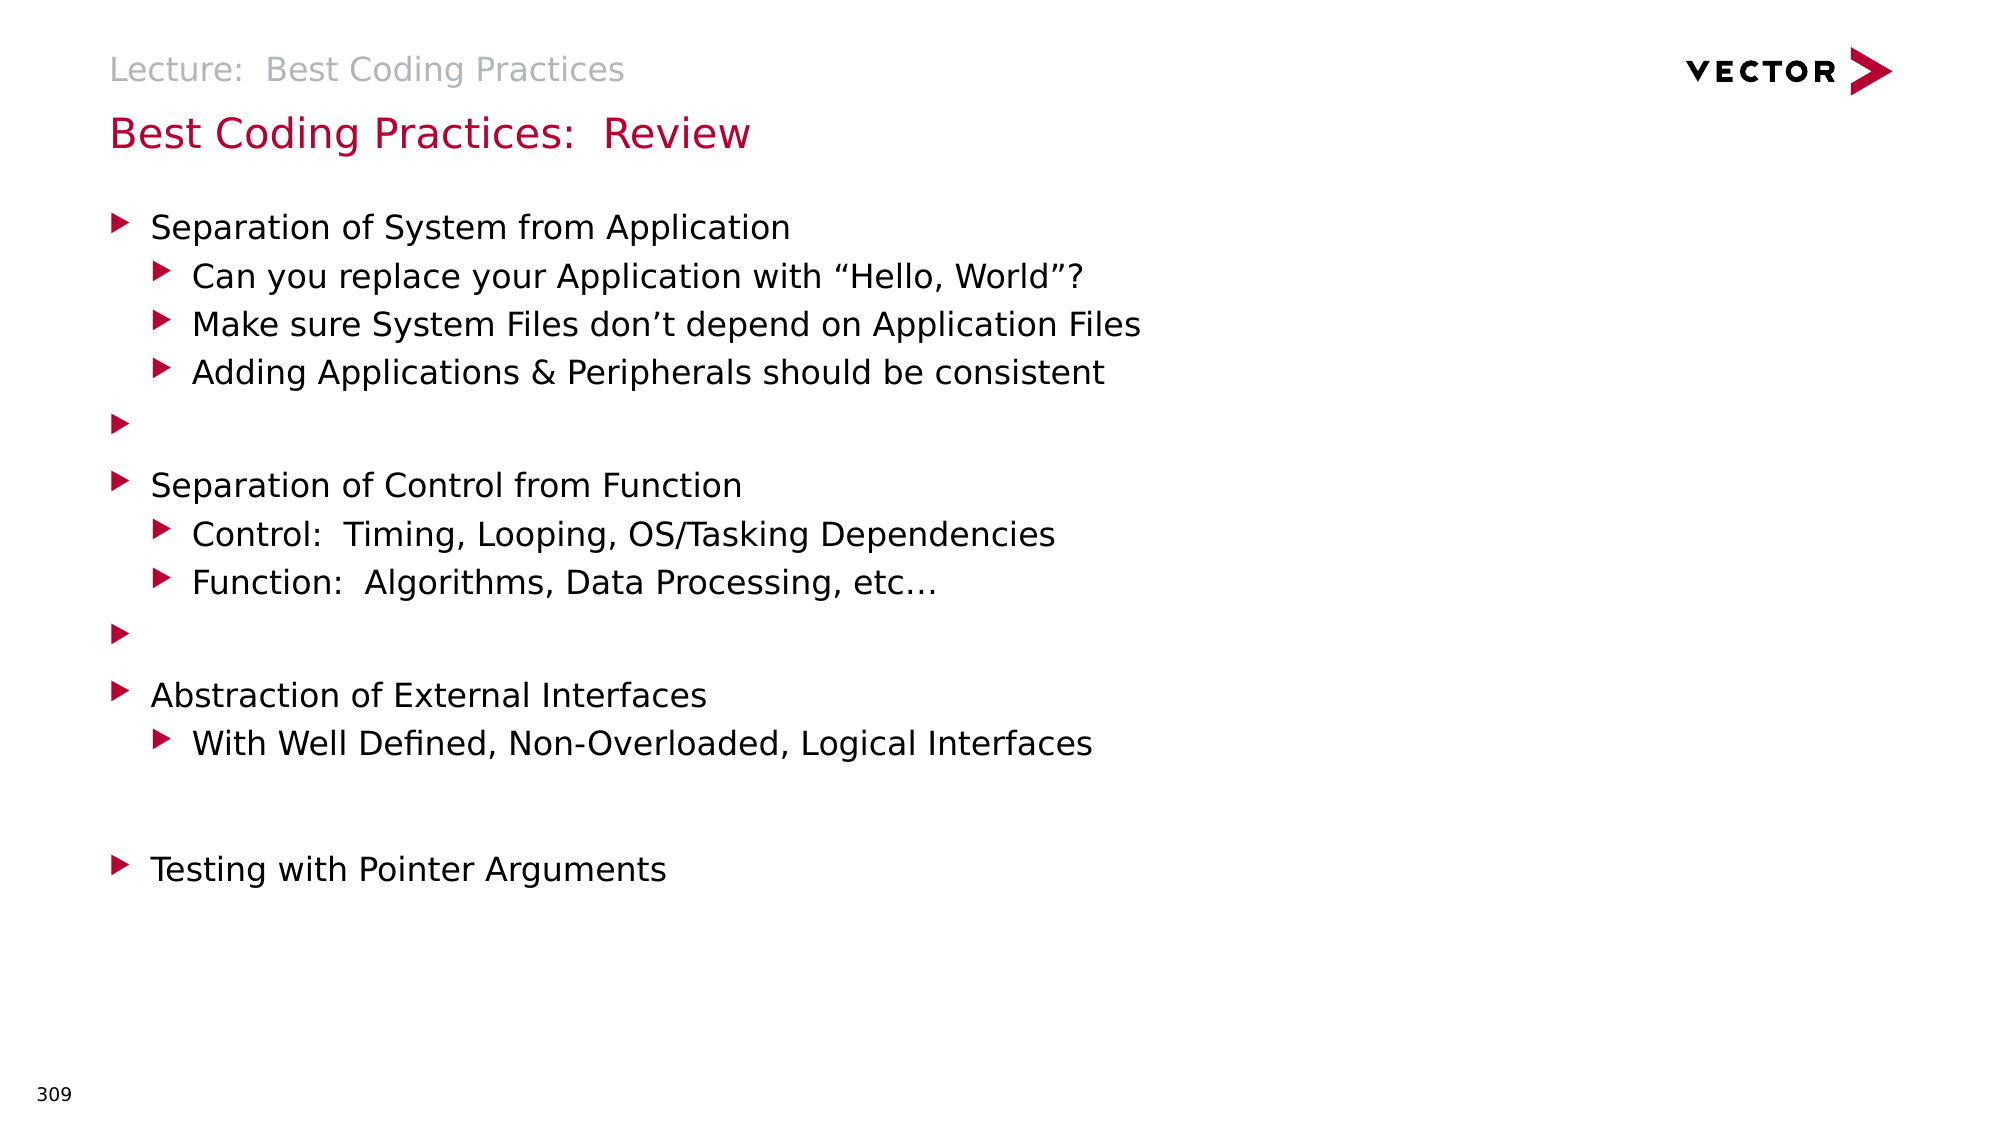

# Lecture:  Best Coding Practices
Best Coding Practices:  Review
Separation of System from Application
Can you replace your Application with “Hello, World”?
Make sure System Files don’t depend on Application Files
Adding Applications & Peripherals should be consistent

Separation of Control from Function
Control:  Timing, Looping, OS/Tasking Dependencies
Function:  Algorithms, Data Processing, etc…

Abstraction of External Interfaces
With Well Defined, Non-Overloaded, Logical Interfaces

Testing with Pointer Arguments